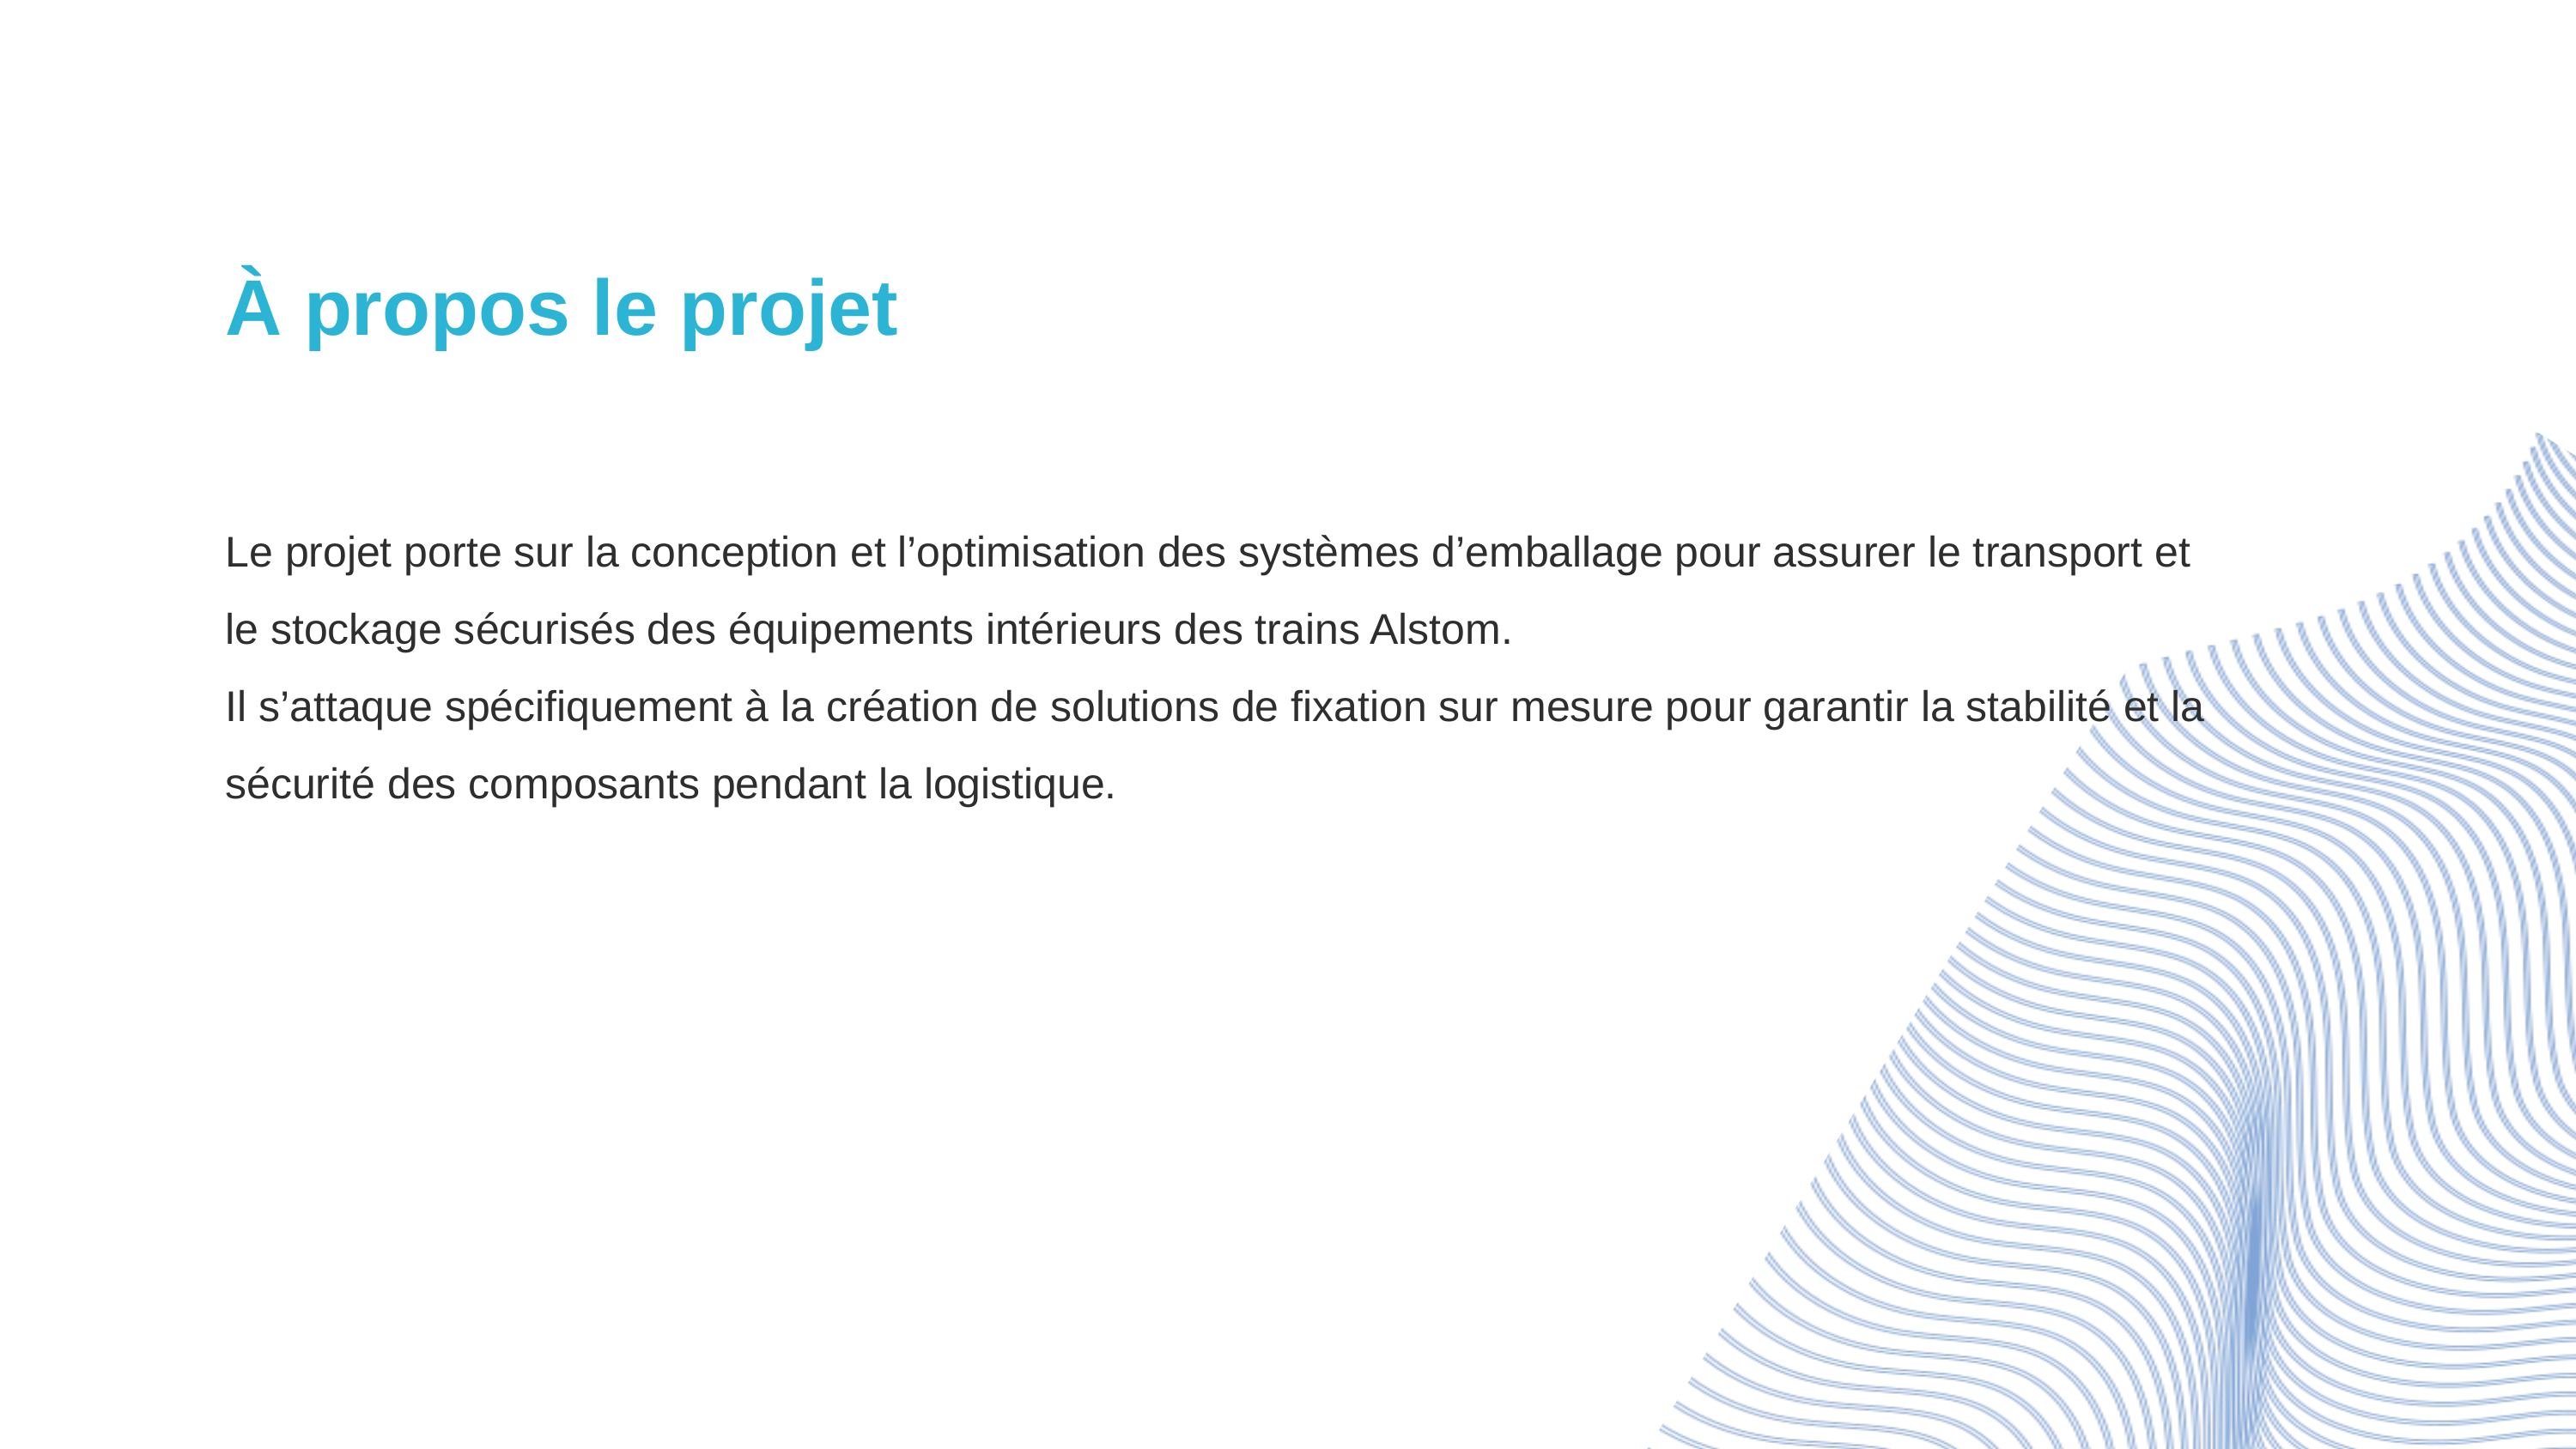

À propos le projet

Le projet porte sur la conception et l’optimisation des systèmes d’emballage pour assurer le transport et le stockage sécurisés des équipements intérieurs des trains Alstom.
Il s’attaque spécifiquement à la création de solutions de fixation sur mesure pour garantir la stabilité et la sécurité des composants pendant la logistique.